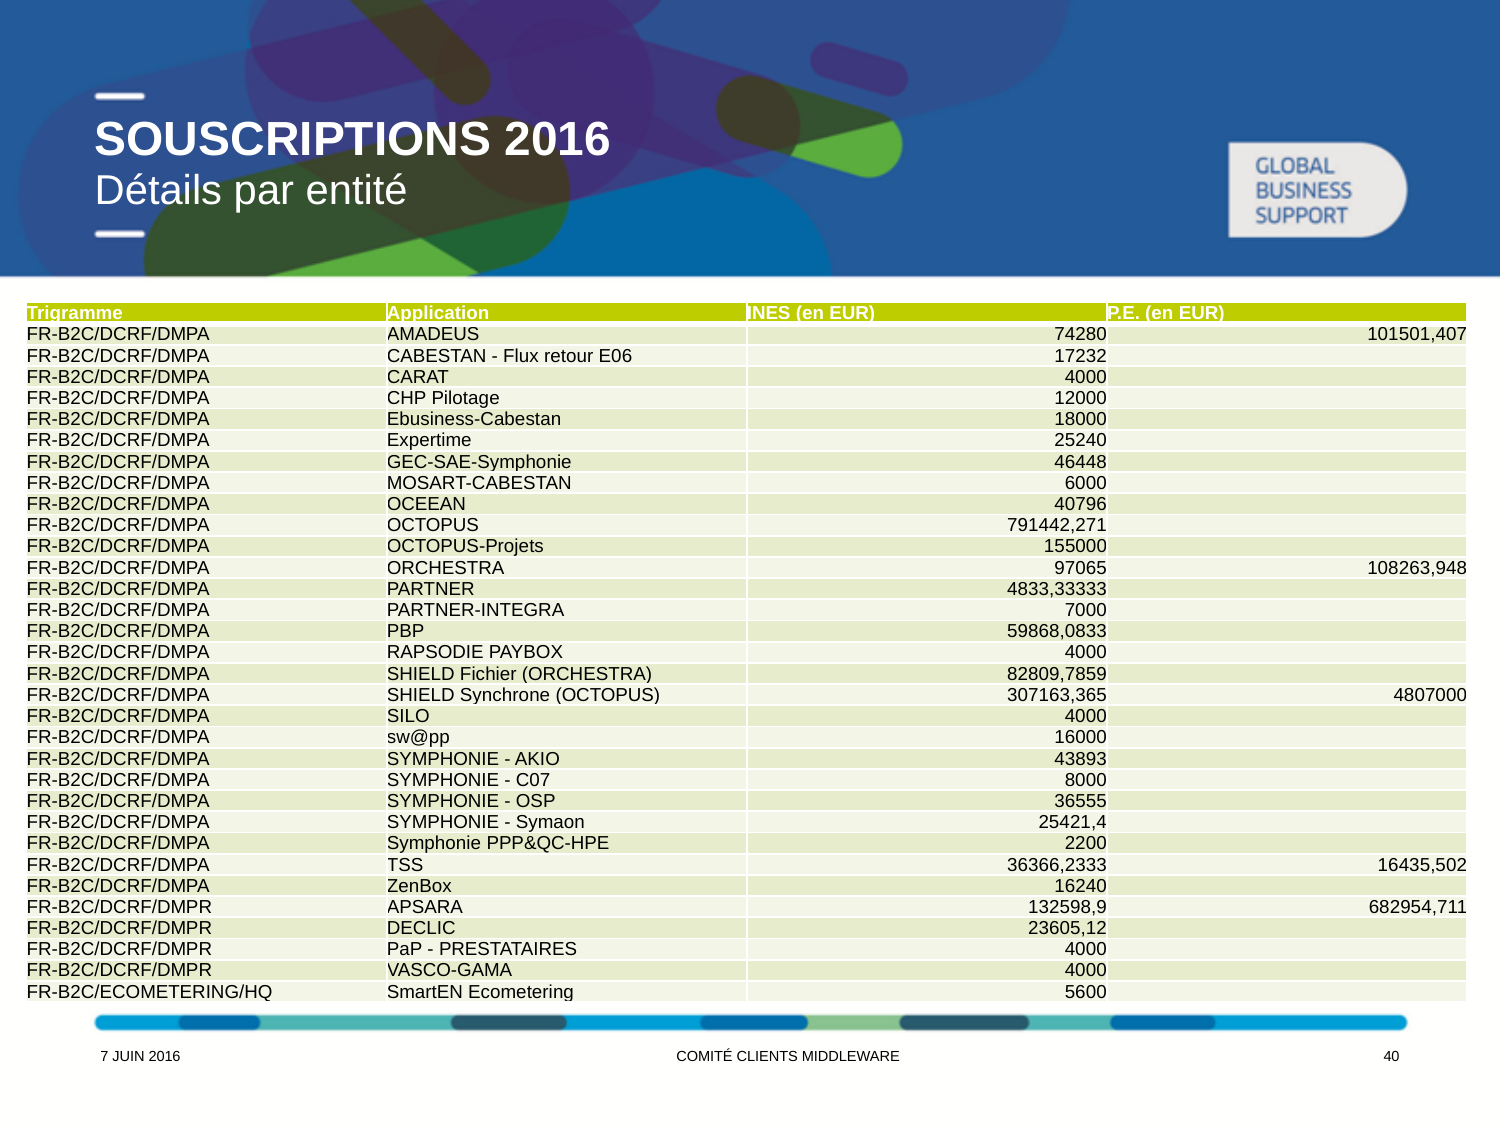

# Souscriptions 2016
Détails par entité
| Trigramme | Application | INES (en EUR) | P.E. (en EUR) |
| --- | --- | --- | --- |
| FR-B2C/DCRF/DMPA | AMADEUS | 74280 | 101501,407 |
| FR-B2C/DCRF/DMPA | CABESTAN - Flux retour E06 | 17232 |  |
| FR-B2C/DCRF/DMPA | CARAT | 4000 |  |
| FR-B2C/DCRF/DMPA | CHP Pilotage | 12000 |  |
| FR-B2C/DCRF/DMPA | Ebusiness-Cabestan | 18000 |  |
| FR-B2C/DCRF/DMPA | Expertime | 25240 |  |
| FR-B2C/DCRF/DMPA | GEC-SAE-Symphonie | 46448 |  |
| FR-B2C/DCRF/DMPA | MOSART-CABESTAN | 6000 |  |
| FR-B2C/DCRF/DMPA | OCEEAN | 40796 |  |
| FR-B2C/DCRF/DMPA | OCTOPUS | 791442,271 |  |
| FR-B2C/DCRF/DMPA | OCTOPUS-Projets | 155000 |  |
| FR-B2C/DCRF/DMPA | ORCHESTRA | 97065 | 108263,948 |
| FR-B2C/DCRF/DMPA | PARTNER | 4833,33333 |  |
| FR-B2C/DCRF/DMPA | PARTNER-INTEGRA | 7000 |  |
| FR-B2C/DCRF/DMPA | PBP | 59868,0833 |  |
| FR-B2C/DCRF/DMPA | RAPSODIE PAYBOX | 4000 |  |
| FR-B2C/DCRF/DMPA | SHIELD Fichier (ORCHESTRA) | 82809,7859 |  |
| FR-B2C/DCRF/DMPA | SHIELD Synchrone (OCTOPUS) | 307163,365 | 4807000 |
| FR-B2C/DCRF/DMPA | SILO | 4000 |  |
| FR-B2C/DCRF/DMPA | sw@pp | 16000 |  |
| FR-B2C/DCRF/DMPA | SYMPHONIE - AKIO | 43893 |  |
| FR-B2C/DCRF/DMPA | SYMPHONIE - C07 | 8000 |  |
| FR-B2C/DCRF/DMPA | SYMPHONIE - OSP | 36555 |  |
| FR-B2C/DCRF/DMPA | SYMPHONIE - Symaon | 25421,4 |  |
| FR-B2C/DCRF/DMPA | Symphonie PPP&QC-HPE | 2200 |  |
| FR-B2C/DCRF/DMPA | TSS | 36366,2333 | 16435,502 |
| FR-B2C/DCRF/DMPA | ZenBox | 16240 |  |
| FR-B2C/DCRF/DMPR | APSARA | 132598,9 | 682954,711 |
| FR-B2C/DCRF/DMPR | DECLIC | 23605,12 |  |
| FR-B2C/DCRF/DMPR | PaP - PRESTATAIRES | 4000 |  |
| FR-B2C/DCRF/DMPR | VASCO-GAMA | 4000 |  |
| FR-B2C/ECOMETERING/HQ | SmartEN Ecometering | 5600 |  |
7 juin 2016
Comité Clients middleware
40